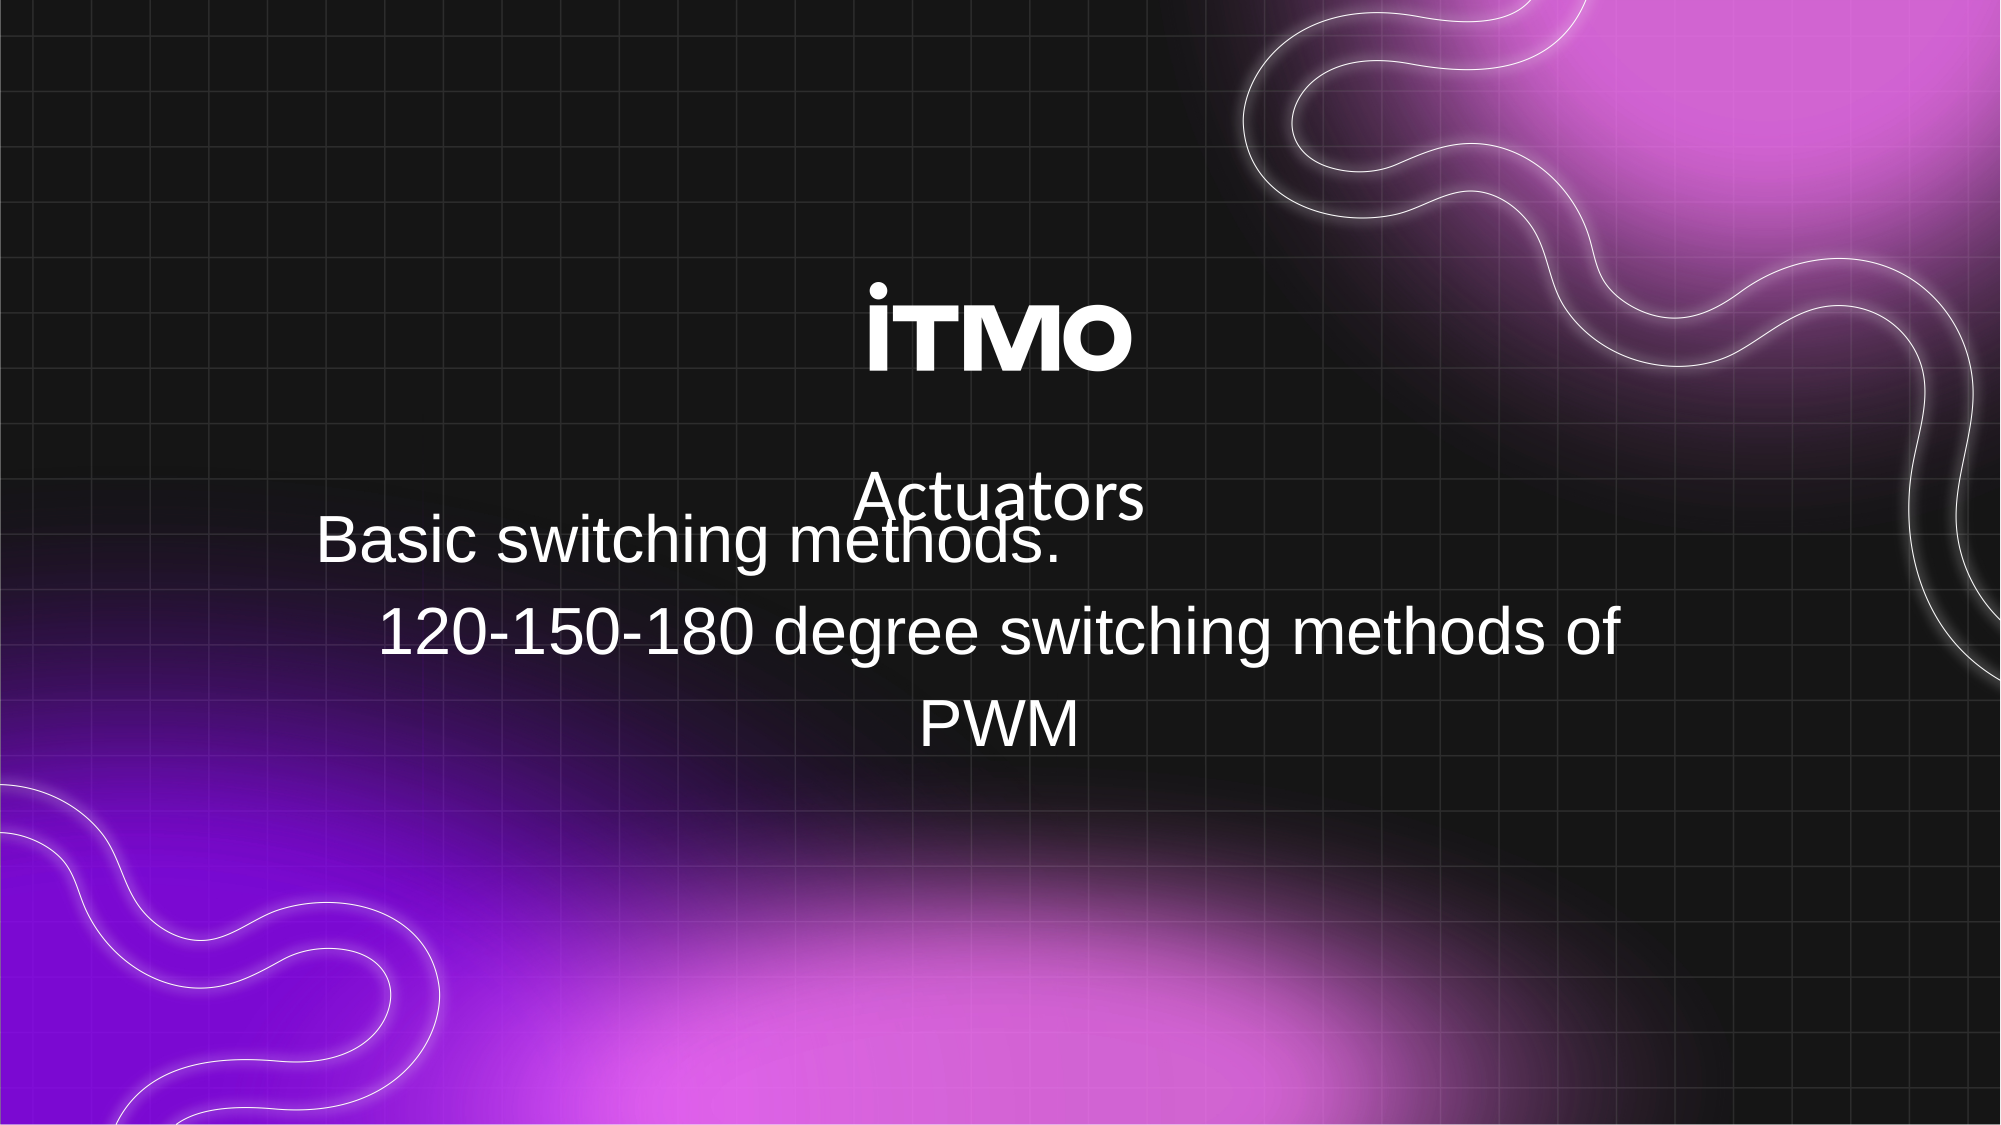

# Basic switching methods.
120-150-180 degree switching methods of PWM